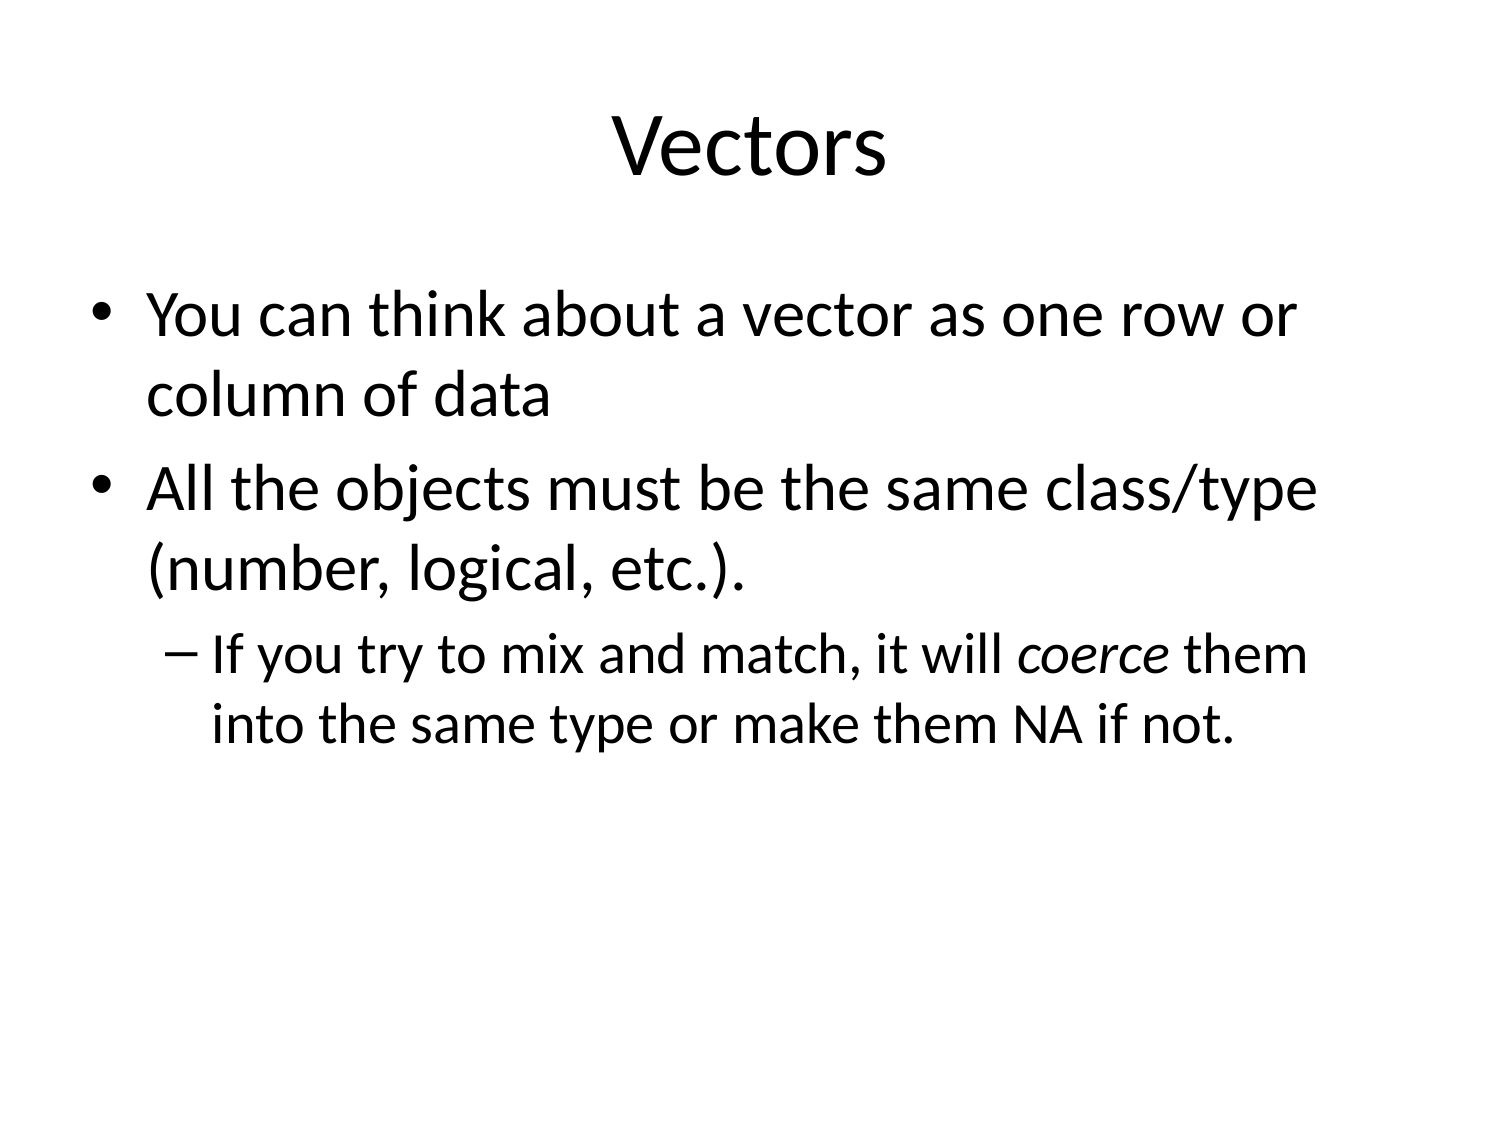

# Vectors
You can think about a vector as one row or column of data
All the objects must be the same class/type (number, logical, etc.).
If you try to mix and match, it will coerce them into the same type or make them NA if not.